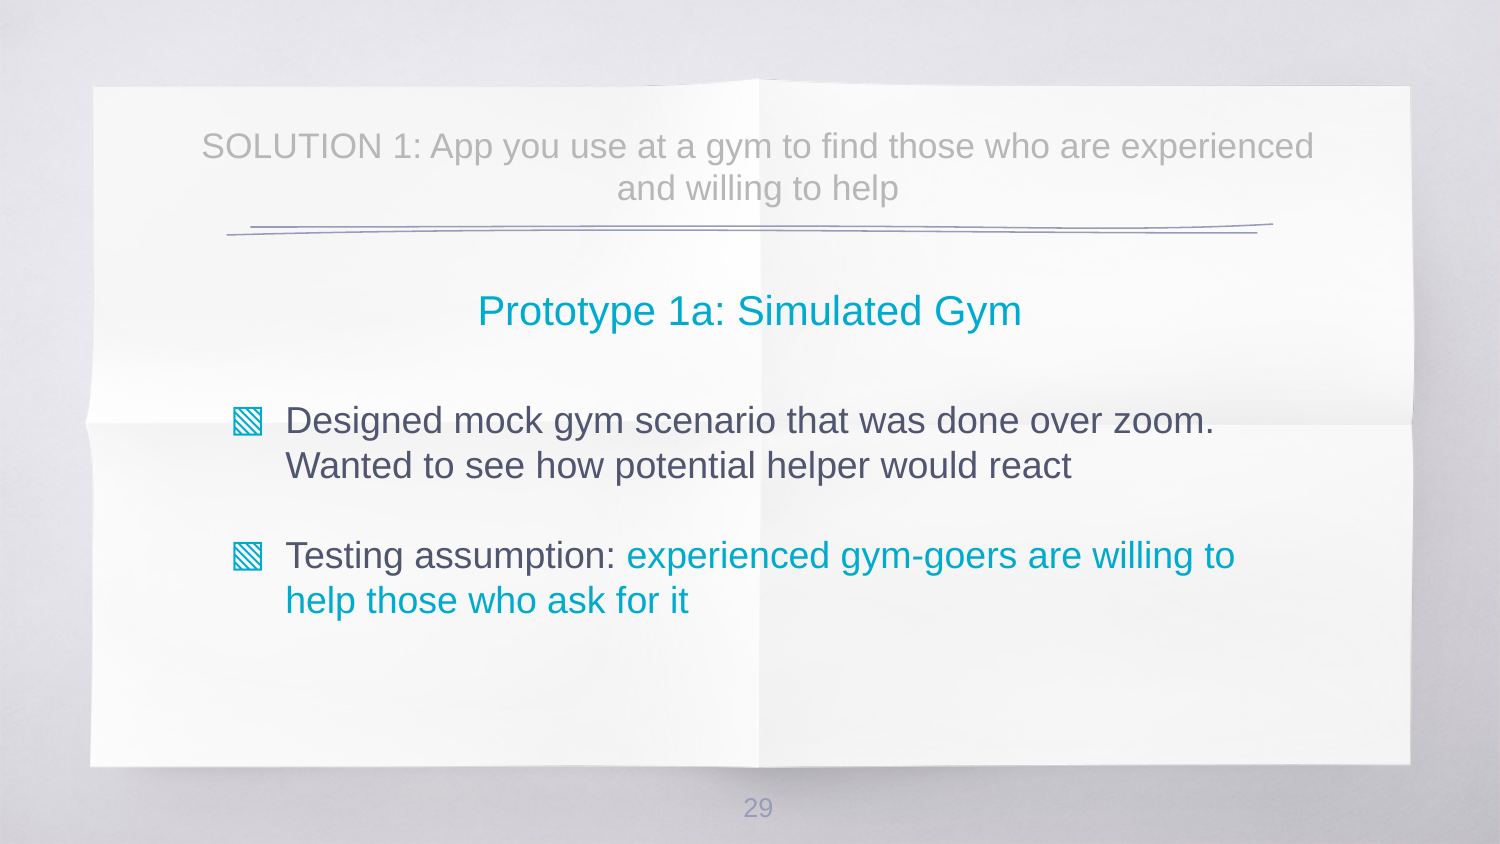

SOLUTION 1: App you use at a gym to find those who are experienced and willing to help

Prototype 1a: Simulated Gym
Designed mock gym scenario that was done over zoom. Wanted to see how potential helper would react
Testing assumption: experienced gym-goers are willing to help those who ask for it
29